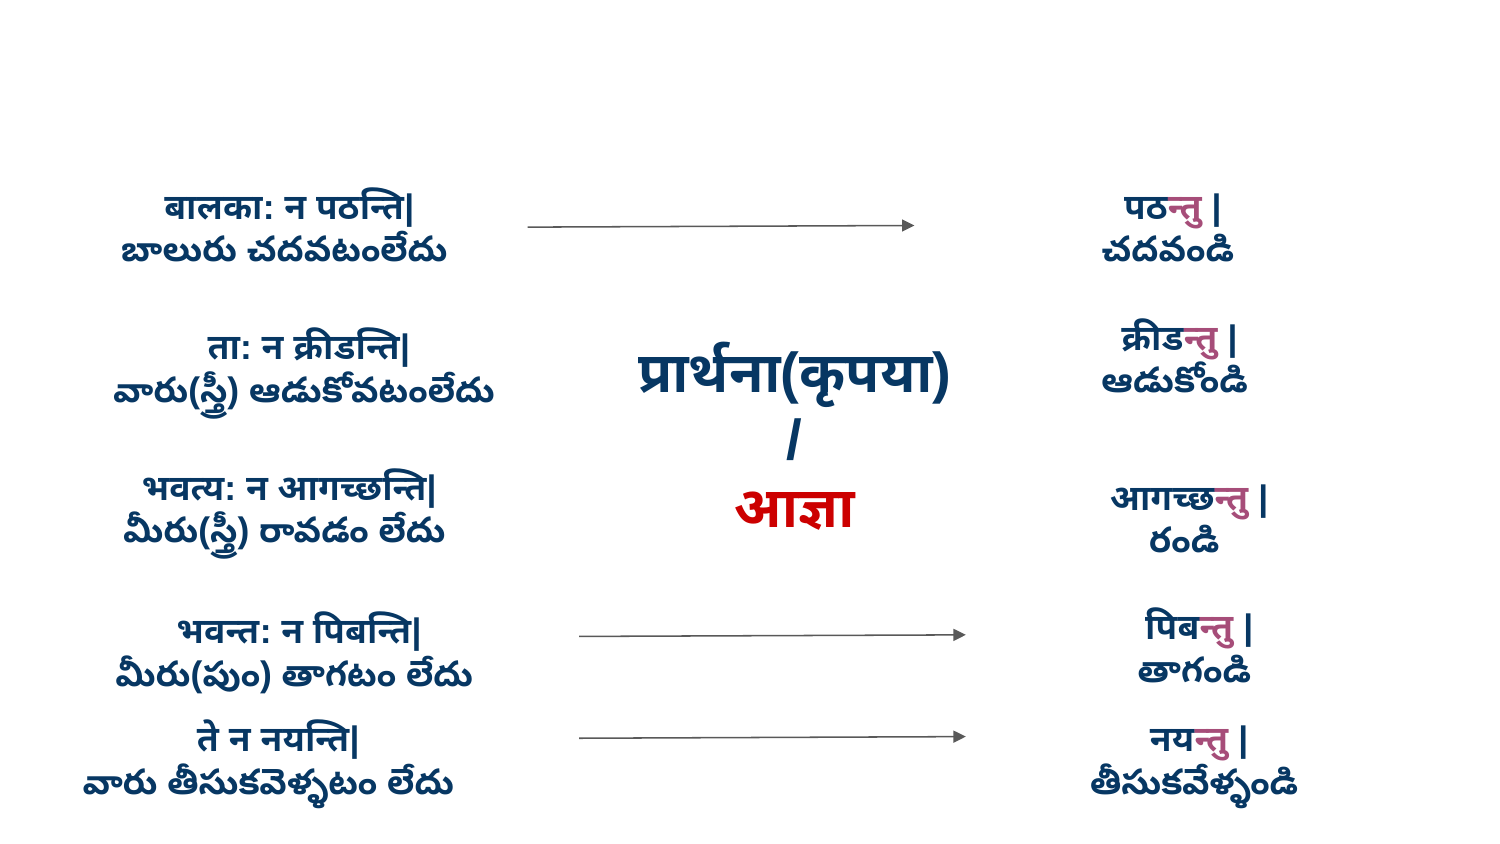

बालका: न पठन्ति|
బాలురు చదవటంలేదు
पठन्तु |
చదవండి
क्रीडन्तु |
ఆడుకోండి
ता: न क्रीडन्ति|
వారు(స్త్రీ) ఆడుకోవటంలేదు
प्रार्थना(कृपया)
/
आज्ञा
भवत्य: न आगच्छन्ति|
మీరు(స్త్రీ) రావడం లేదు
आगच्छन्तु |
రండి
पिबन्तु |
తాగండి
भवन्त: न पिबन्ति|
మీరు(పుం) తాగటం లేదు
ते न नयन्ति|
వారు తీసుకవెళ్ళటం లేదు
नयन्तु |
తీసుకవేళ్ళండి